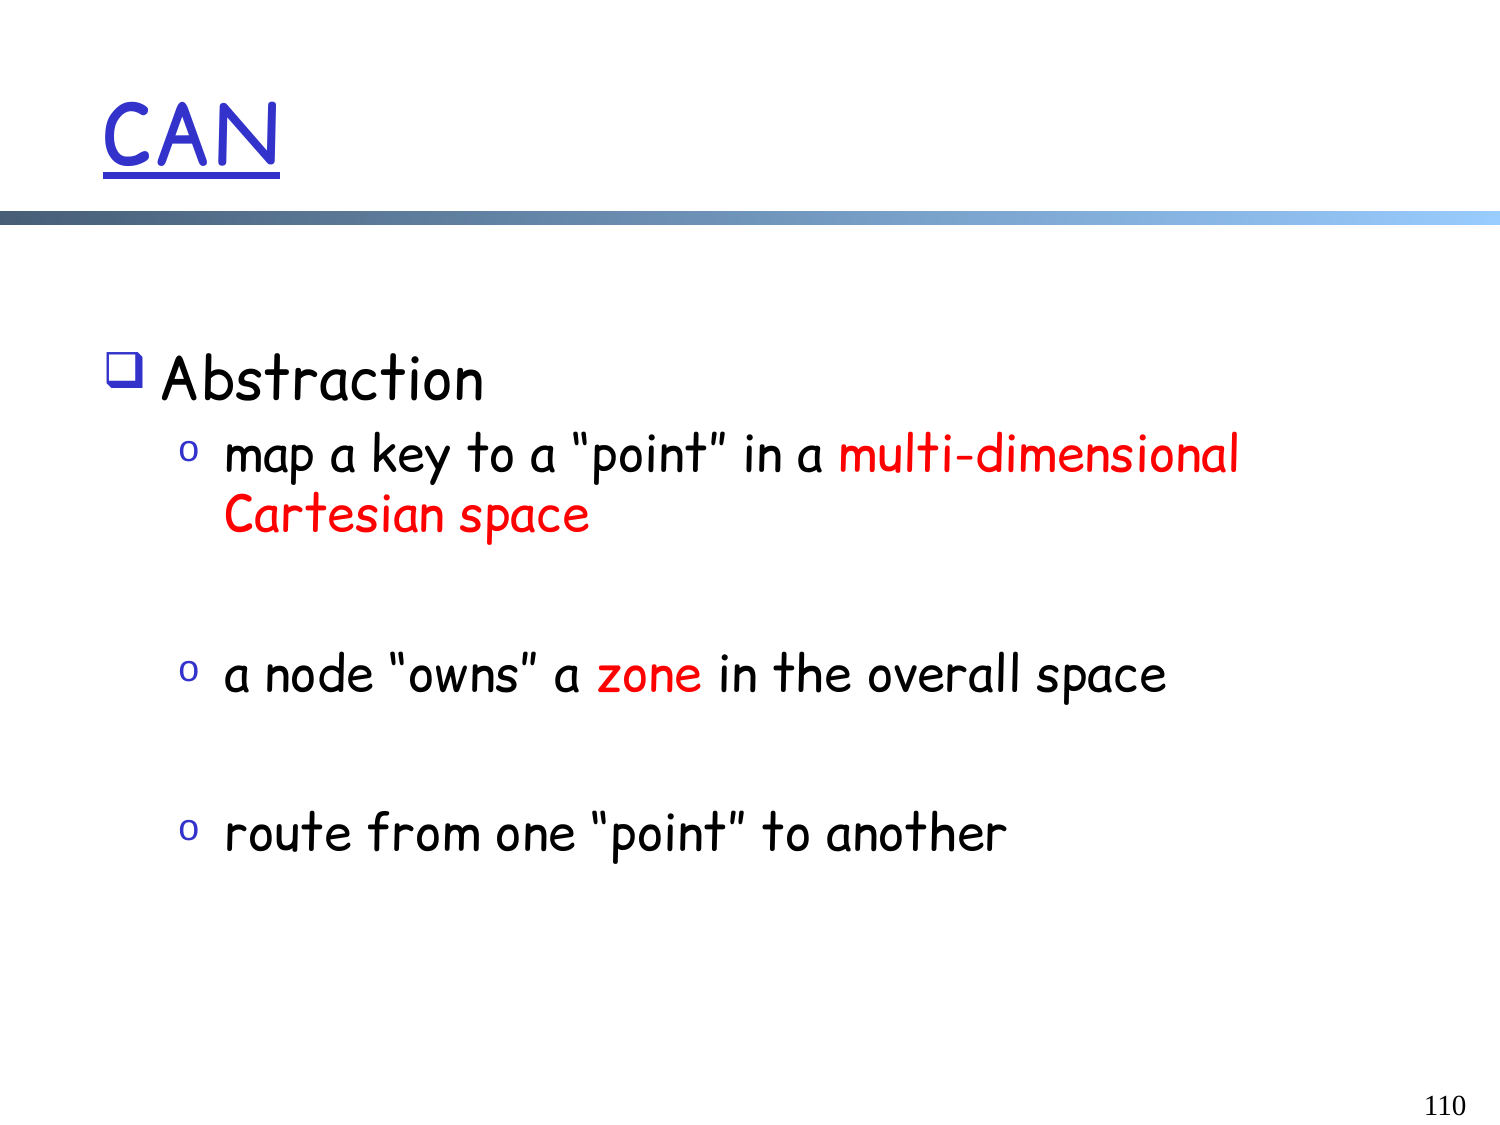

# CAN

Abstraction
map a key to a “point” in a multi-dimensional Cartesian space

a node “owns” a zone in the overall space

route from one “point” to another
110